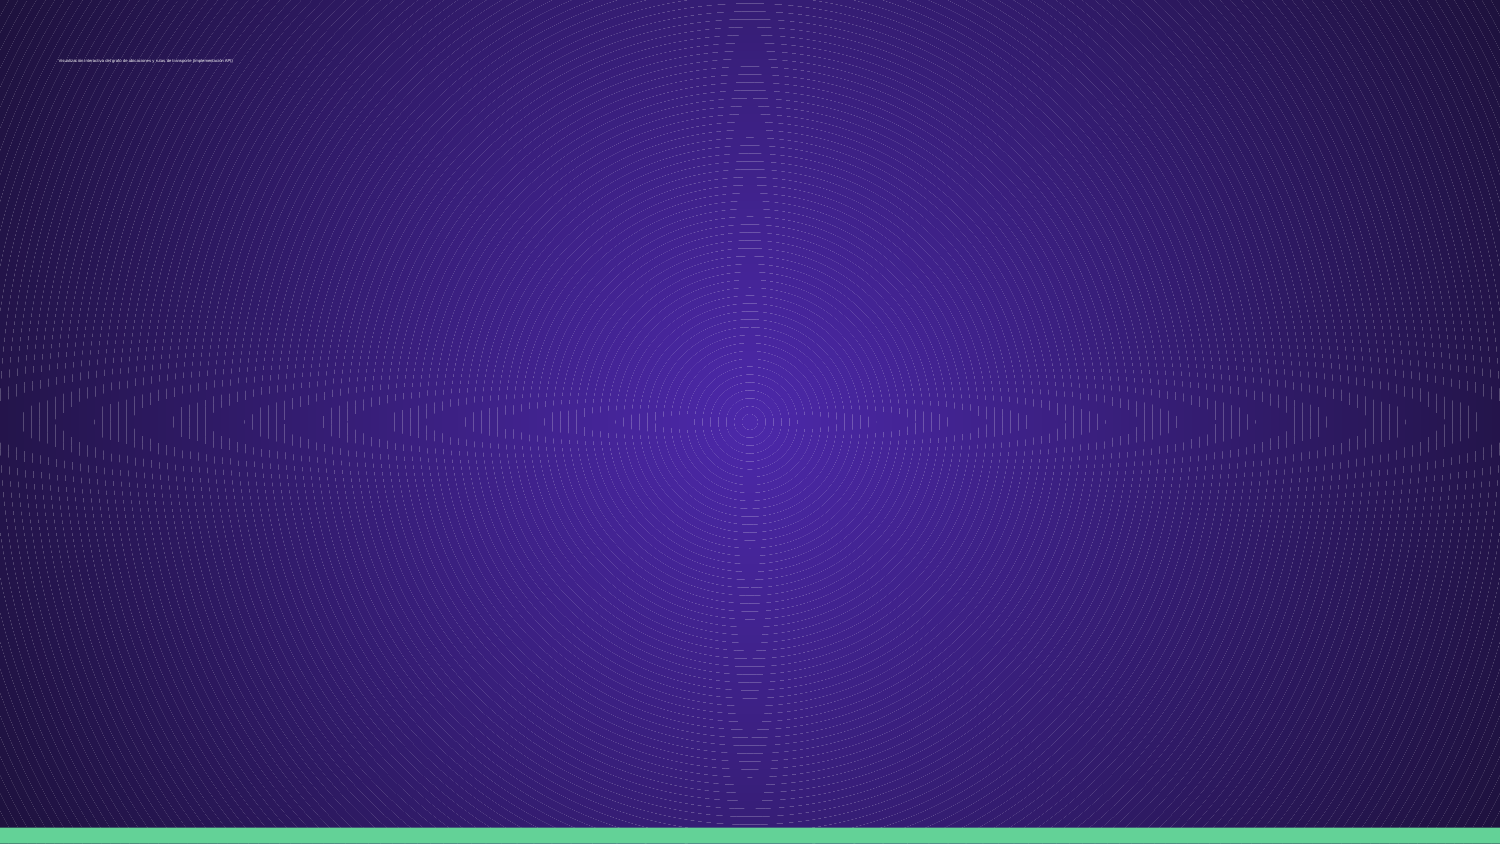

# Visualización interactiva del grafo de ubicaciones y rutas de transporte (implementación API).